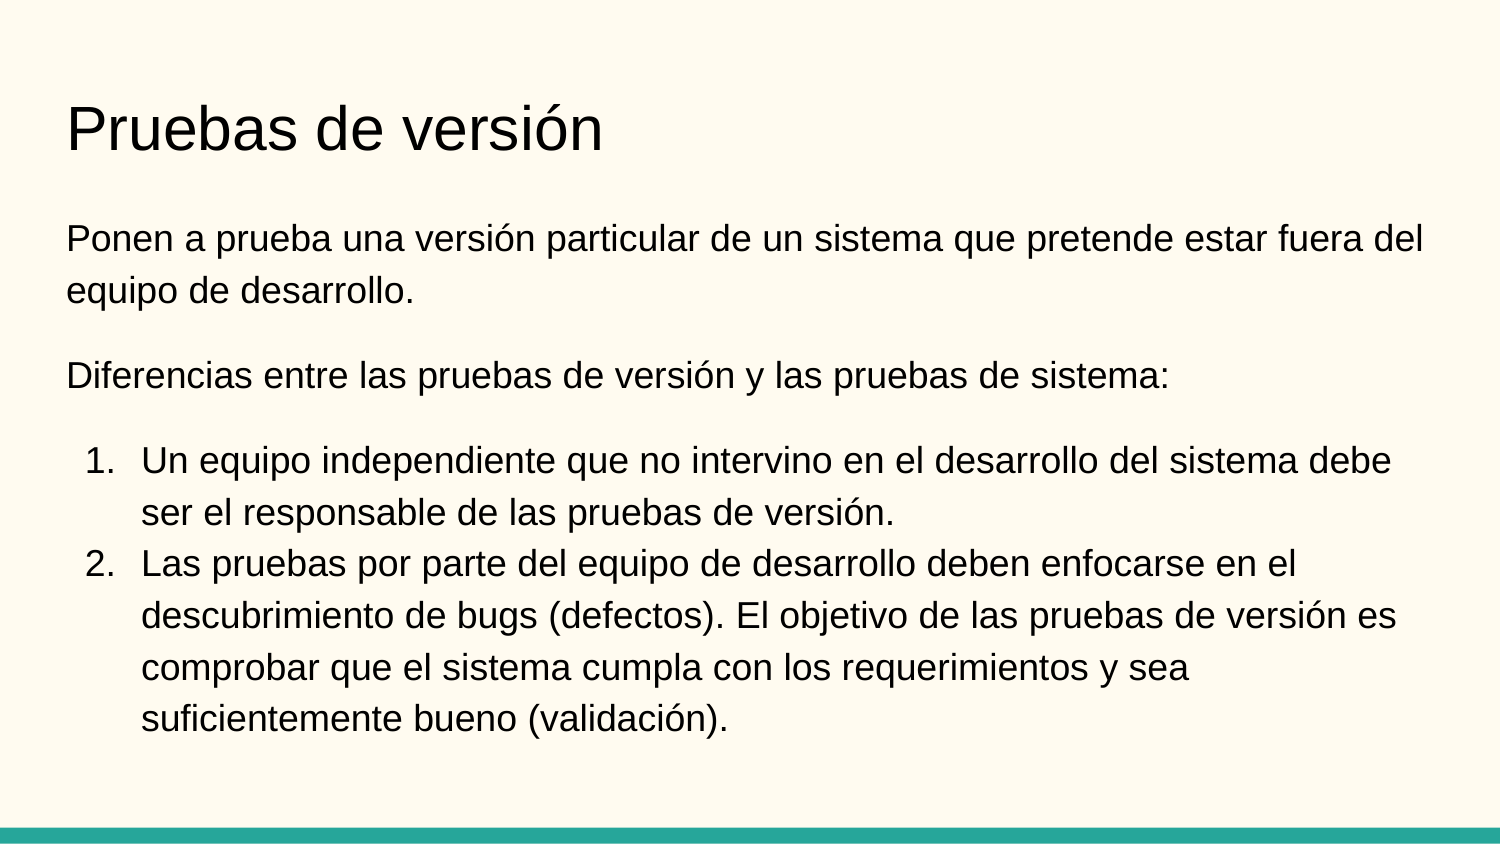

# Pruebas de versión
Ponen a prueba una versión particular de un sistema que pretende estar fuera del equipo de desarrollo.
Diferencias entre las pruebas de versión y las pruebas de sistema:
Un equipo independiente que no intervino en el desarrollo del sistema debe ser el responsable de las pruebas de versión.
Las pruebas por parte del equipo de desarrollo deben enfocarse en el descubrimiento de bugs (defectos). El objetivo de las pruebas de versión es comprobar que el sistema cumpla con los requerimientos y sea suficientemente bueno (validación).